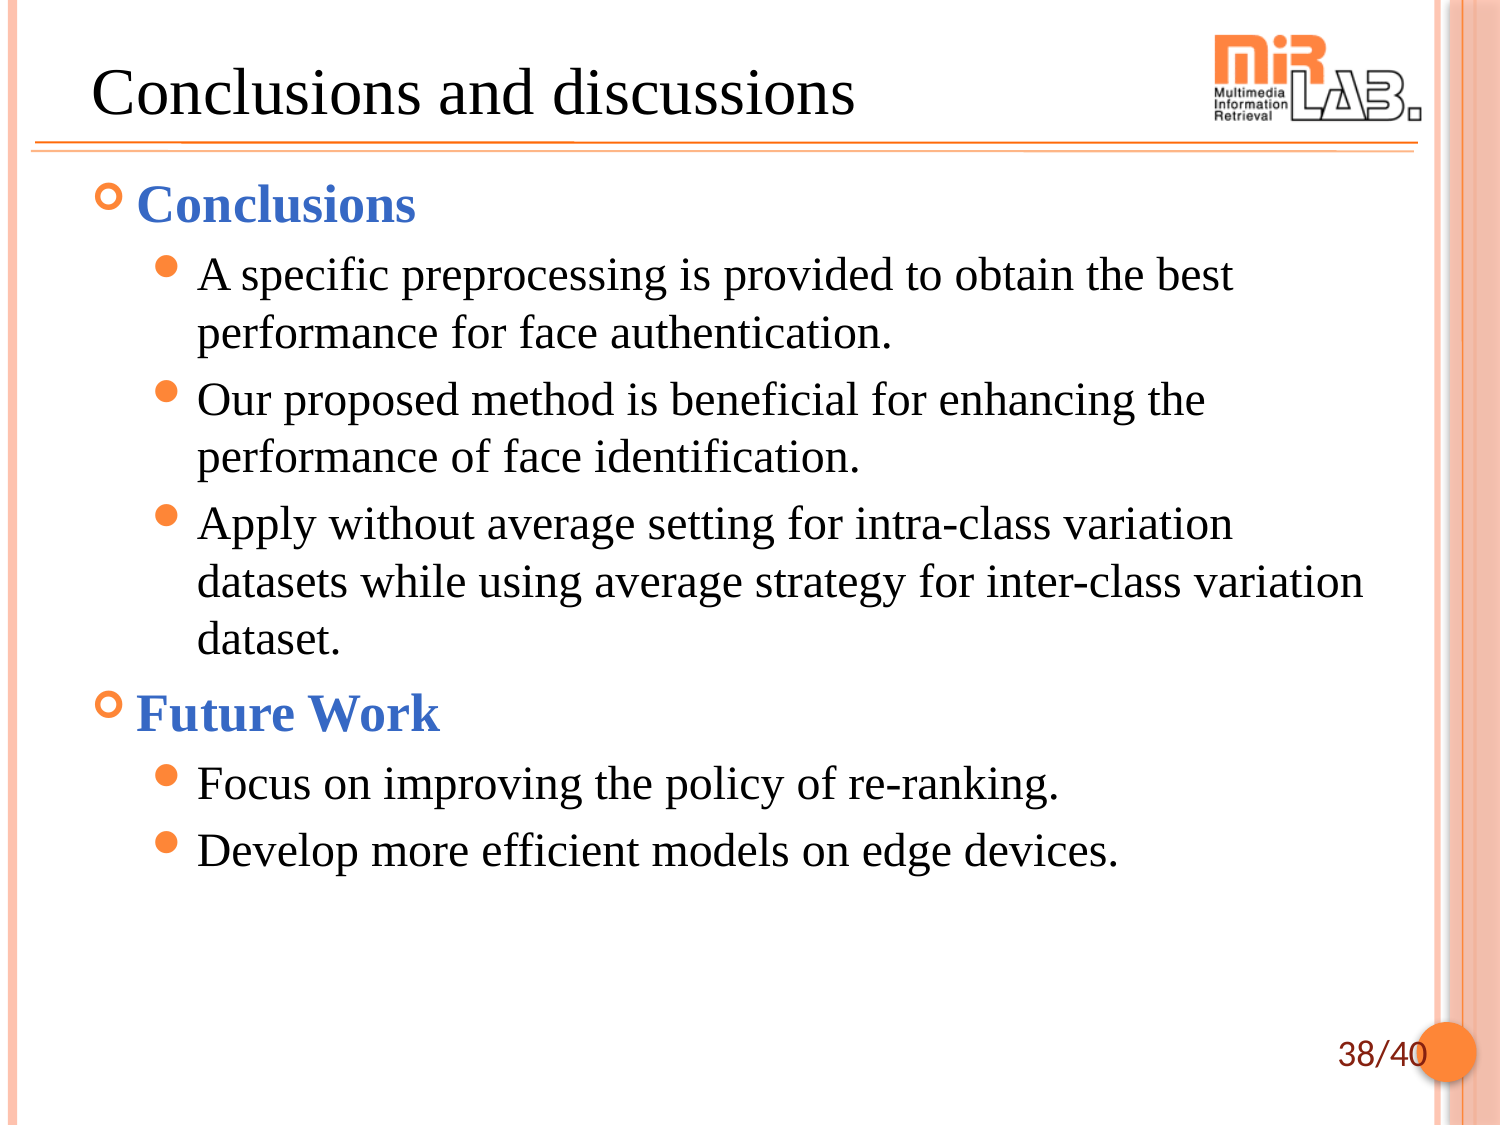

# Conclusions and discussions
Conclusions
A specific preprocessing is provided to obtain the best performance for face authentication.
Our proposed method is beneficial for enhancing the performance of face identification.
Apply without average setting for intra-class variation datasets while using average strategy for inter-class variation dataset.
Future Work
Focus on improving the policy of re-ranking.
Develop more efficient models on edge devices.